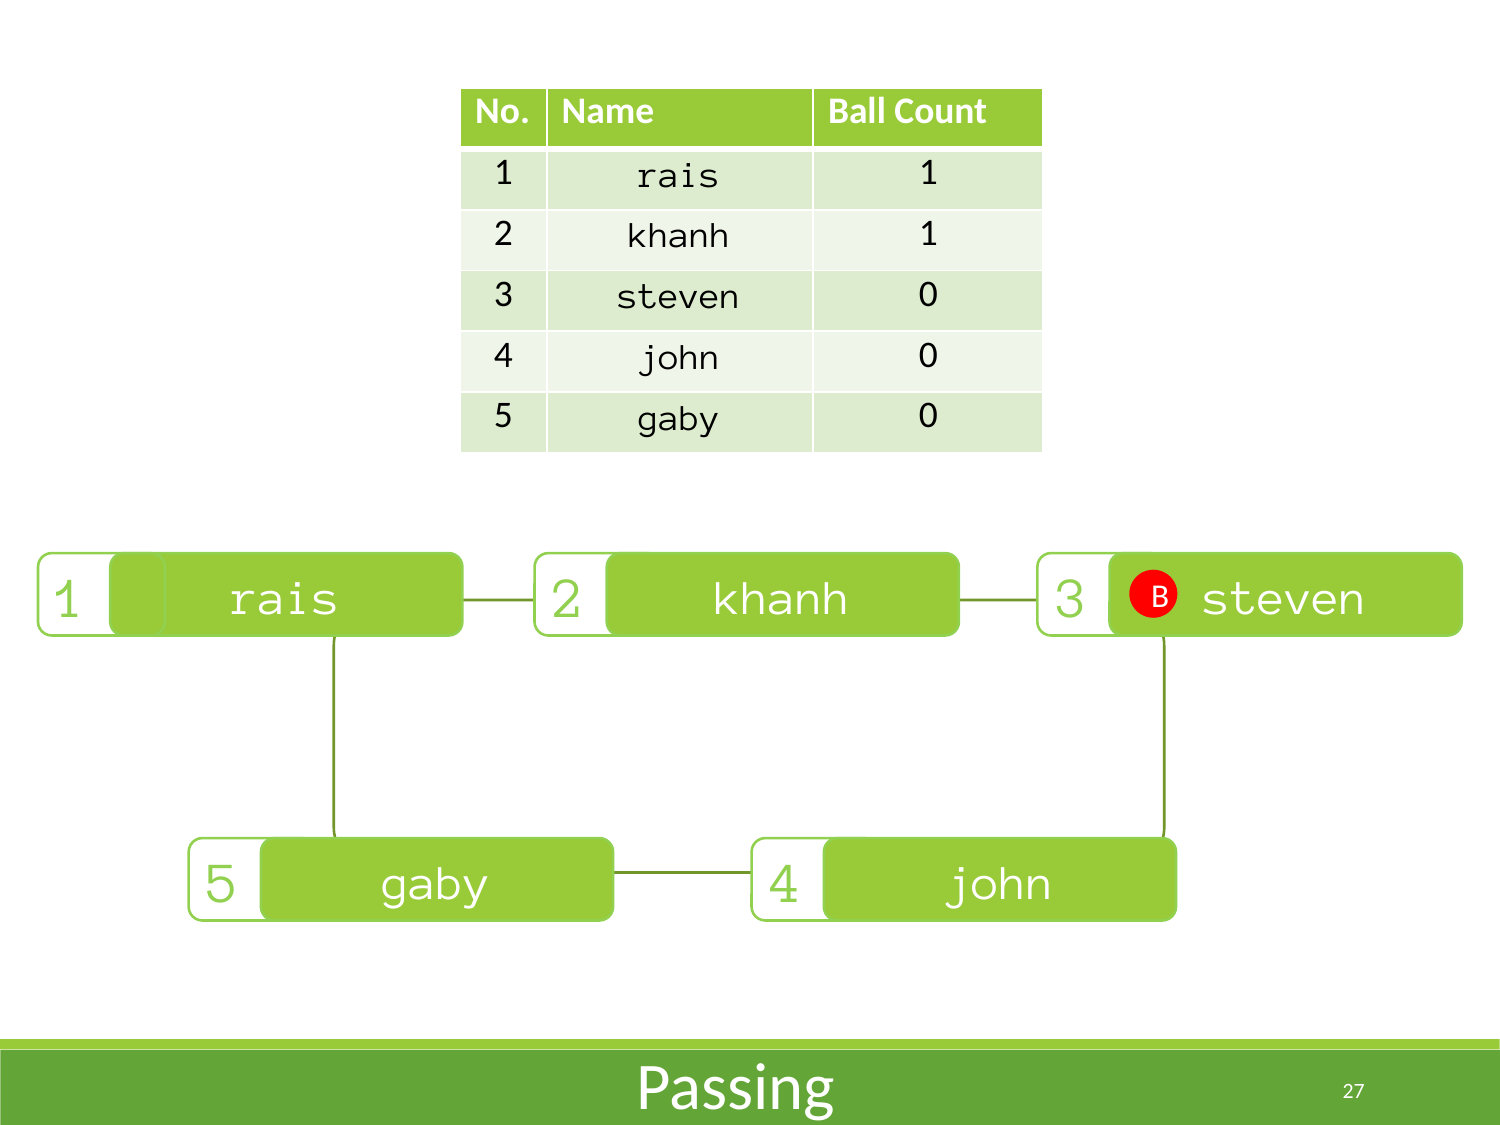

| No. | Name | Ball Count |
| --- | --- | --- |
| 1 | rais | 1 |
| 2 | khanh | 1 |
| 3 | steven | 0 |
| 4 | john | 0 |
| 5 | gaby | 0 |
1
rais
2
khanh
3
steven
B

5
gaby
4
john
Passing
27